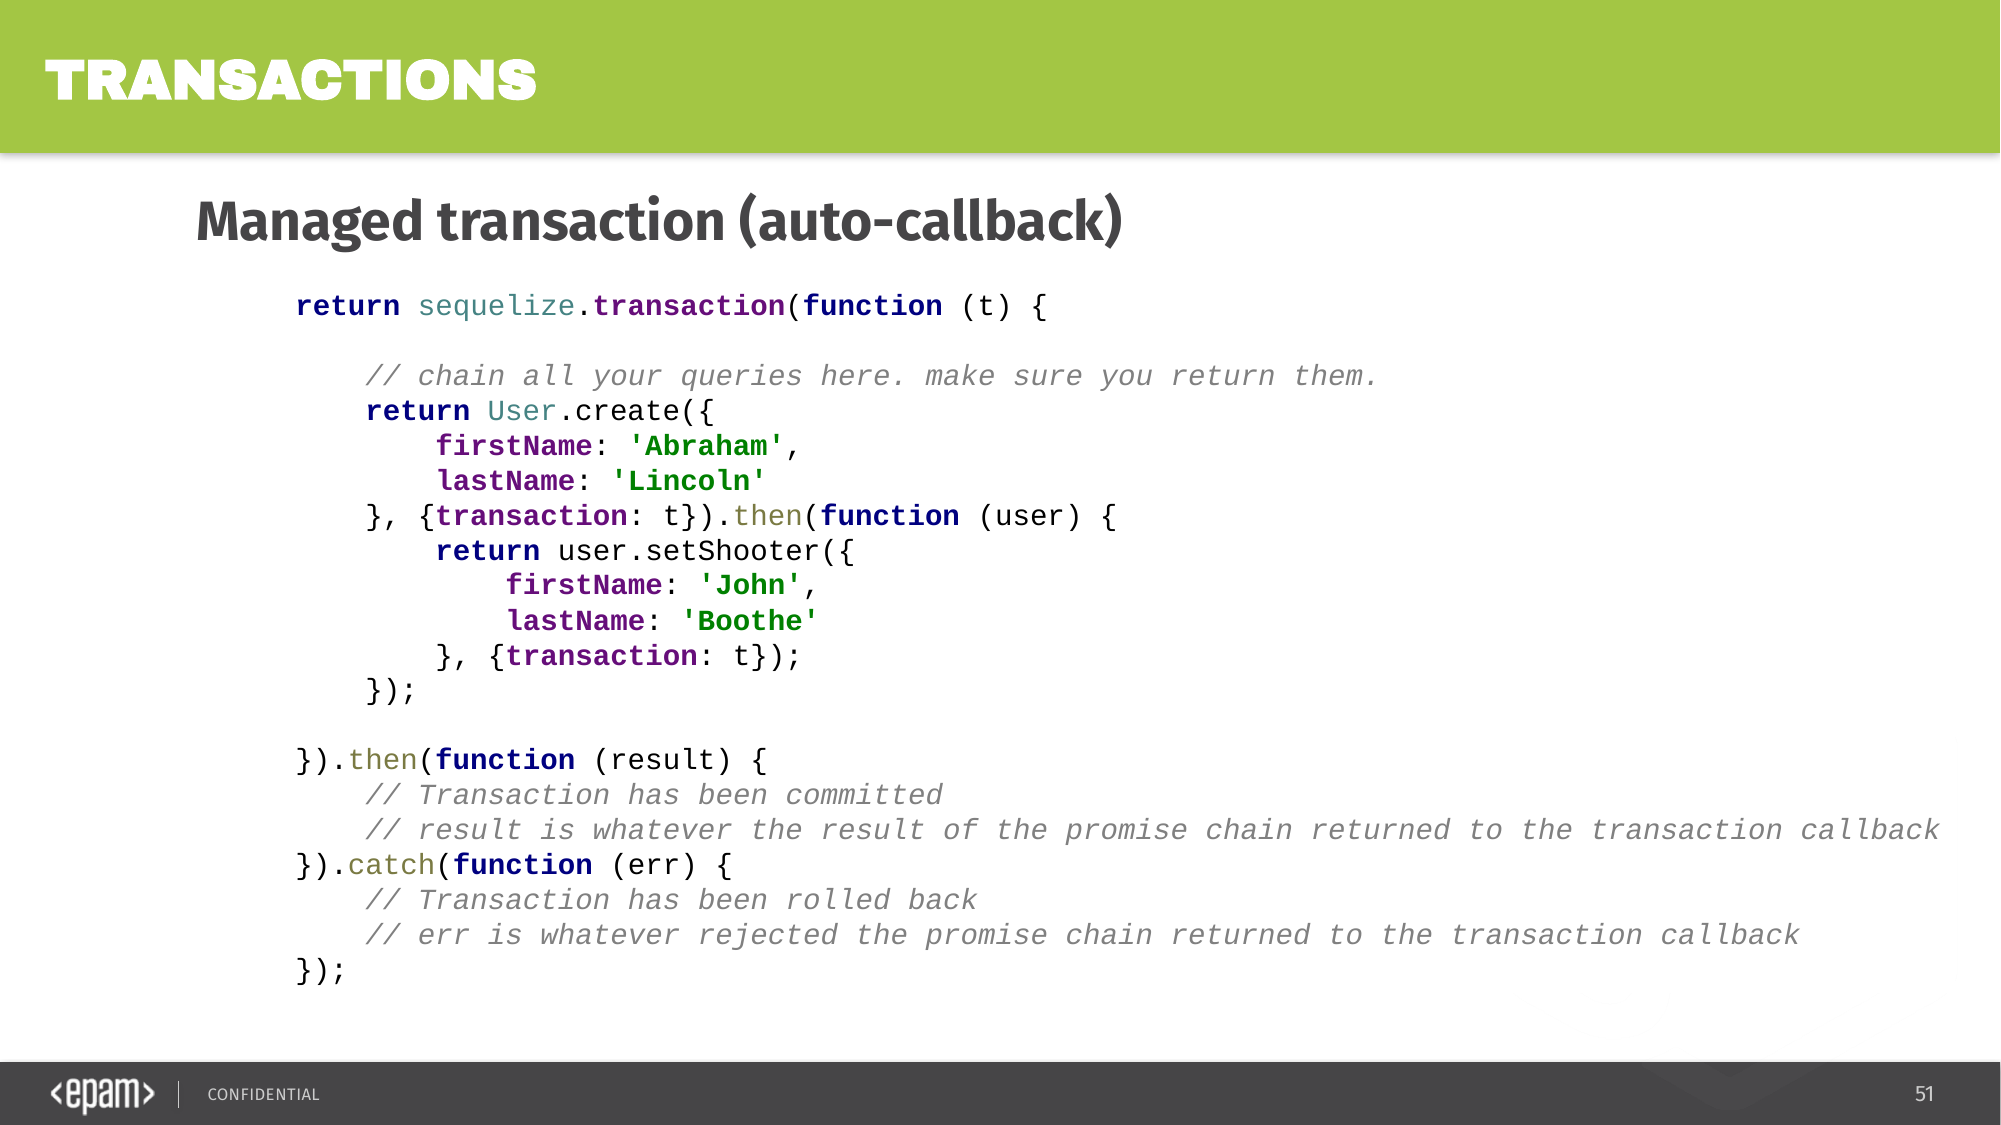

TRANSACTIONS
Managed transaction (auto-callback)
return sequelize.transaction(function (t) {
    // chain all your queries here. make sure you return them.
    return User.create({
        firstName: 'Abraham',
        lastName: 'Lincoln'
    }, {transaction: t}).then(function (user) {
        return user.setShooter({
            firstName: 'John',
            lastName: 'Boothe'
        }, {transaction: t});
    });
}).then(function (result) {
    // Transaction has been committed
    // result is whatever the result of the promise chain returned to the transaction callback
}).catch(function (err) {
    // Transaction has been rolled back
    // err is whatever rejected the promise chain returned to the transaction callback
});